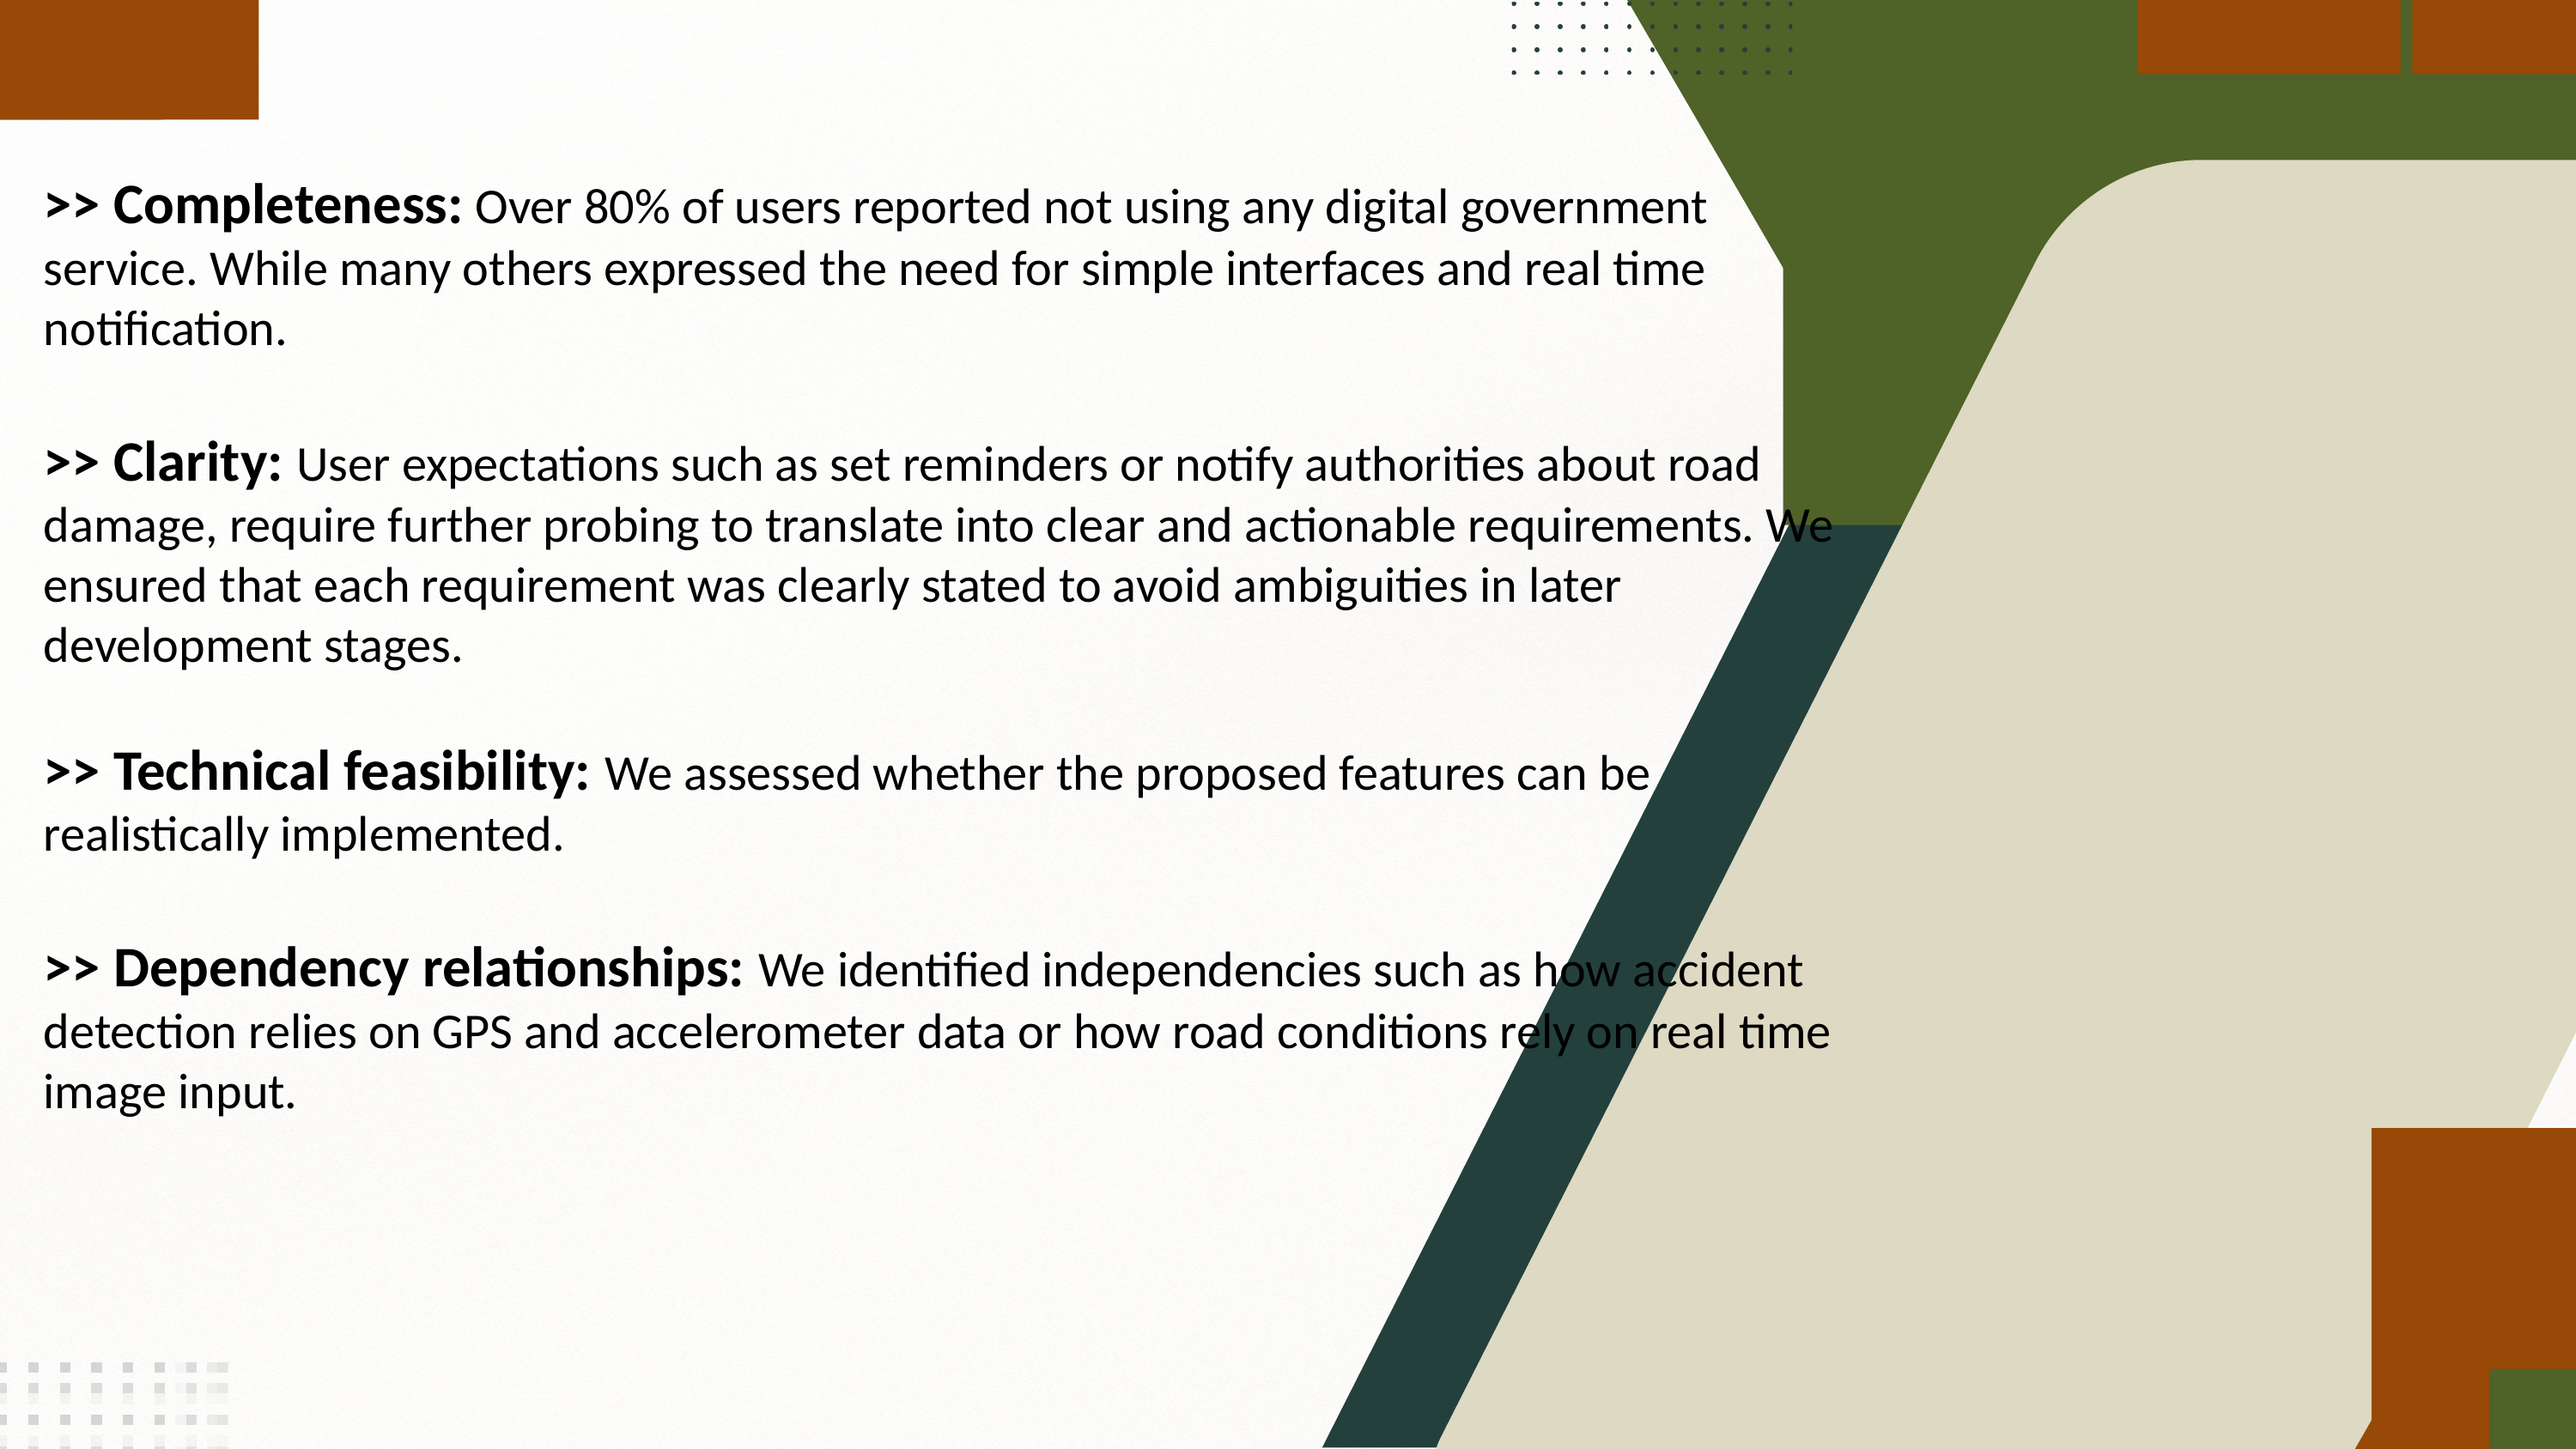

>> Completeness: Over 80% of users reported not using any digital government service. While many others expressed the need for simple interfaces and real time notification.

>> Clarity: User expectations such as set reminders or notify authorities about road damage, require further probing to translate into clear and actionable requirements. We ensured that each requirement was clearly stated to avoid ambiguities in later development stages.

>> Technical feasibility: We assessed whether the proposed features can be realistically implemented.

>> Dependency relationships: We identified independencies such as how accident detection relies on GPS and accelerometer data or how road conditions rely on real time image input.